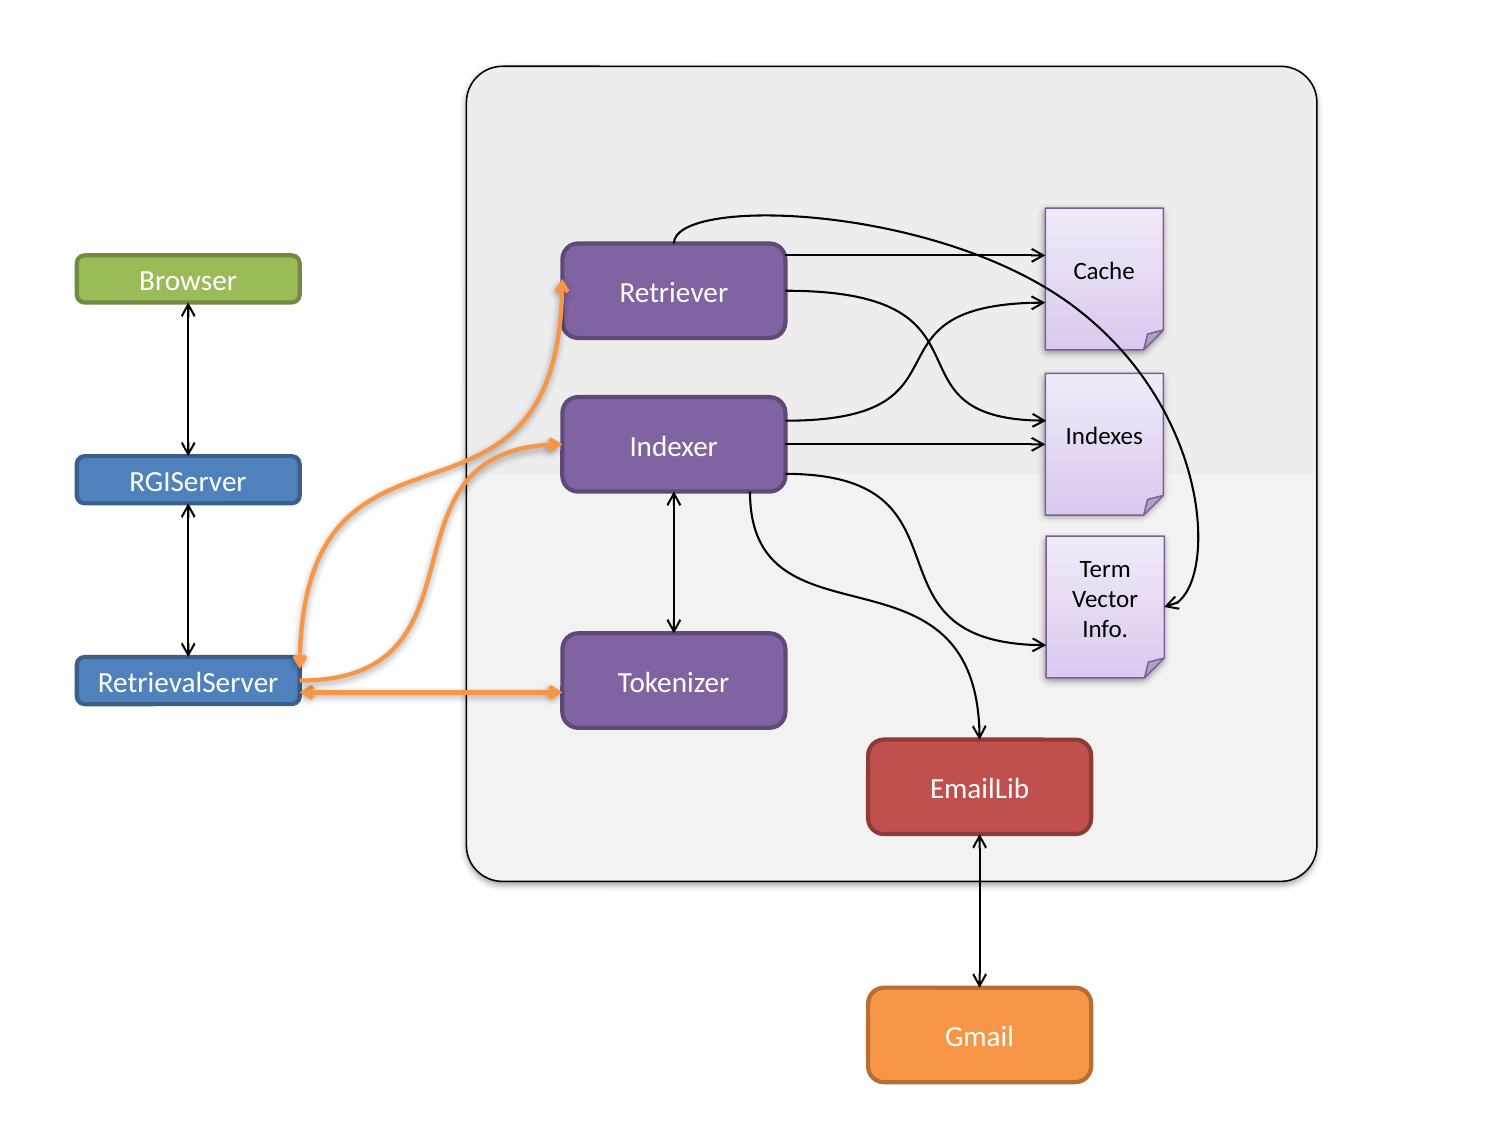

Cache
Retriever
Browser
Indexes
Indexer
RGIServer
Term
Vector
Info.
Tokenizer
RetrievalServer
EmailLib
Gmail